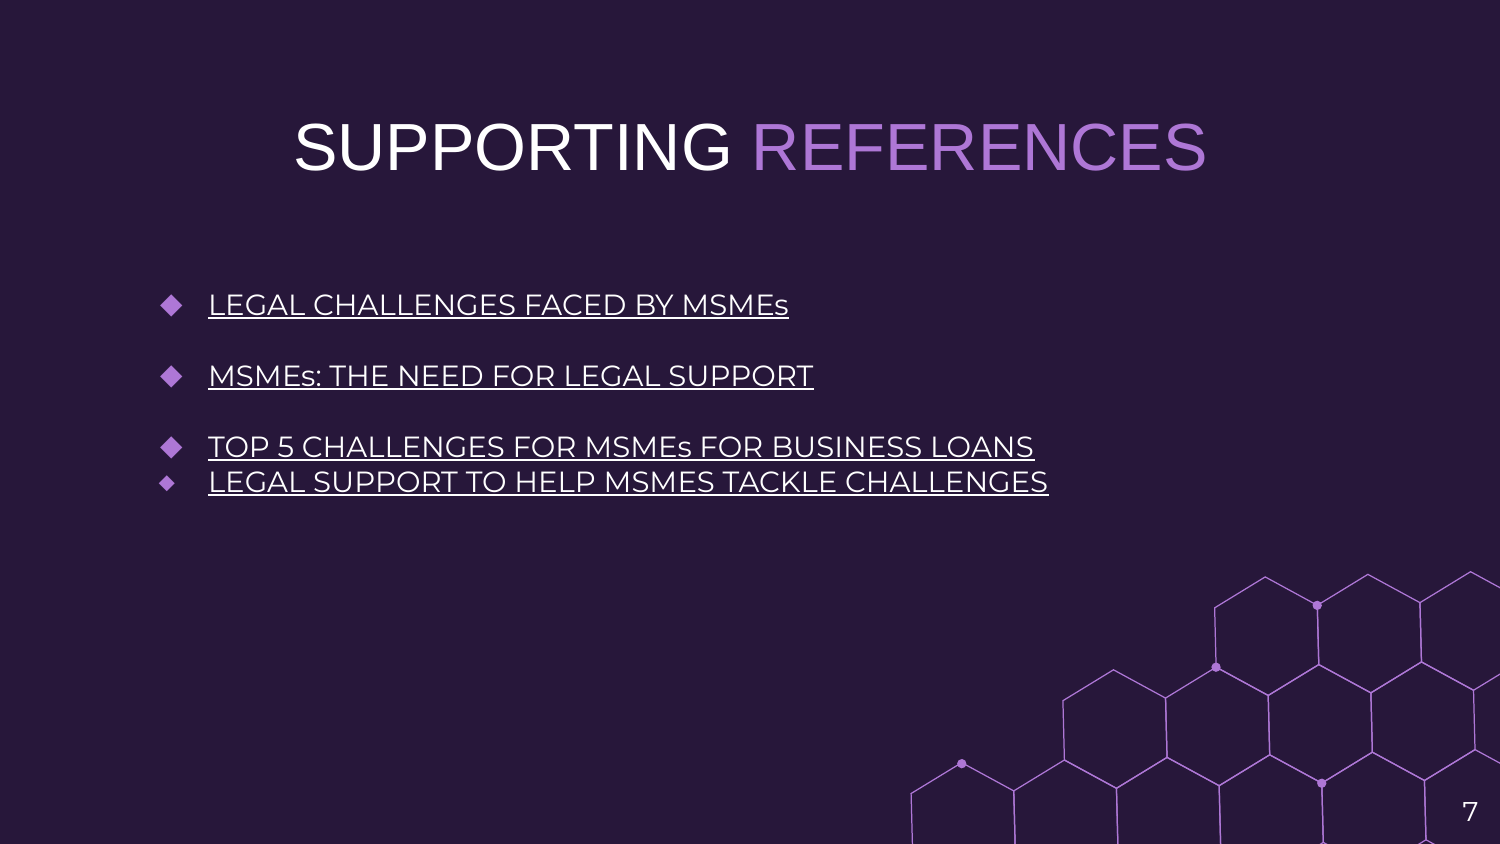

# SUPPORTING REFERENCES
LEGAL CHALLENGES FACED BY MSMEs
MSMEs: THE NEED FOR LEGAL SUPPORT
TOP 5 CHALLENGES FOR MSMEs FOR BUSINESS LOANS
LEGAL SUPPORT TO HELP MSMES TACKLE CHALLENGES
7